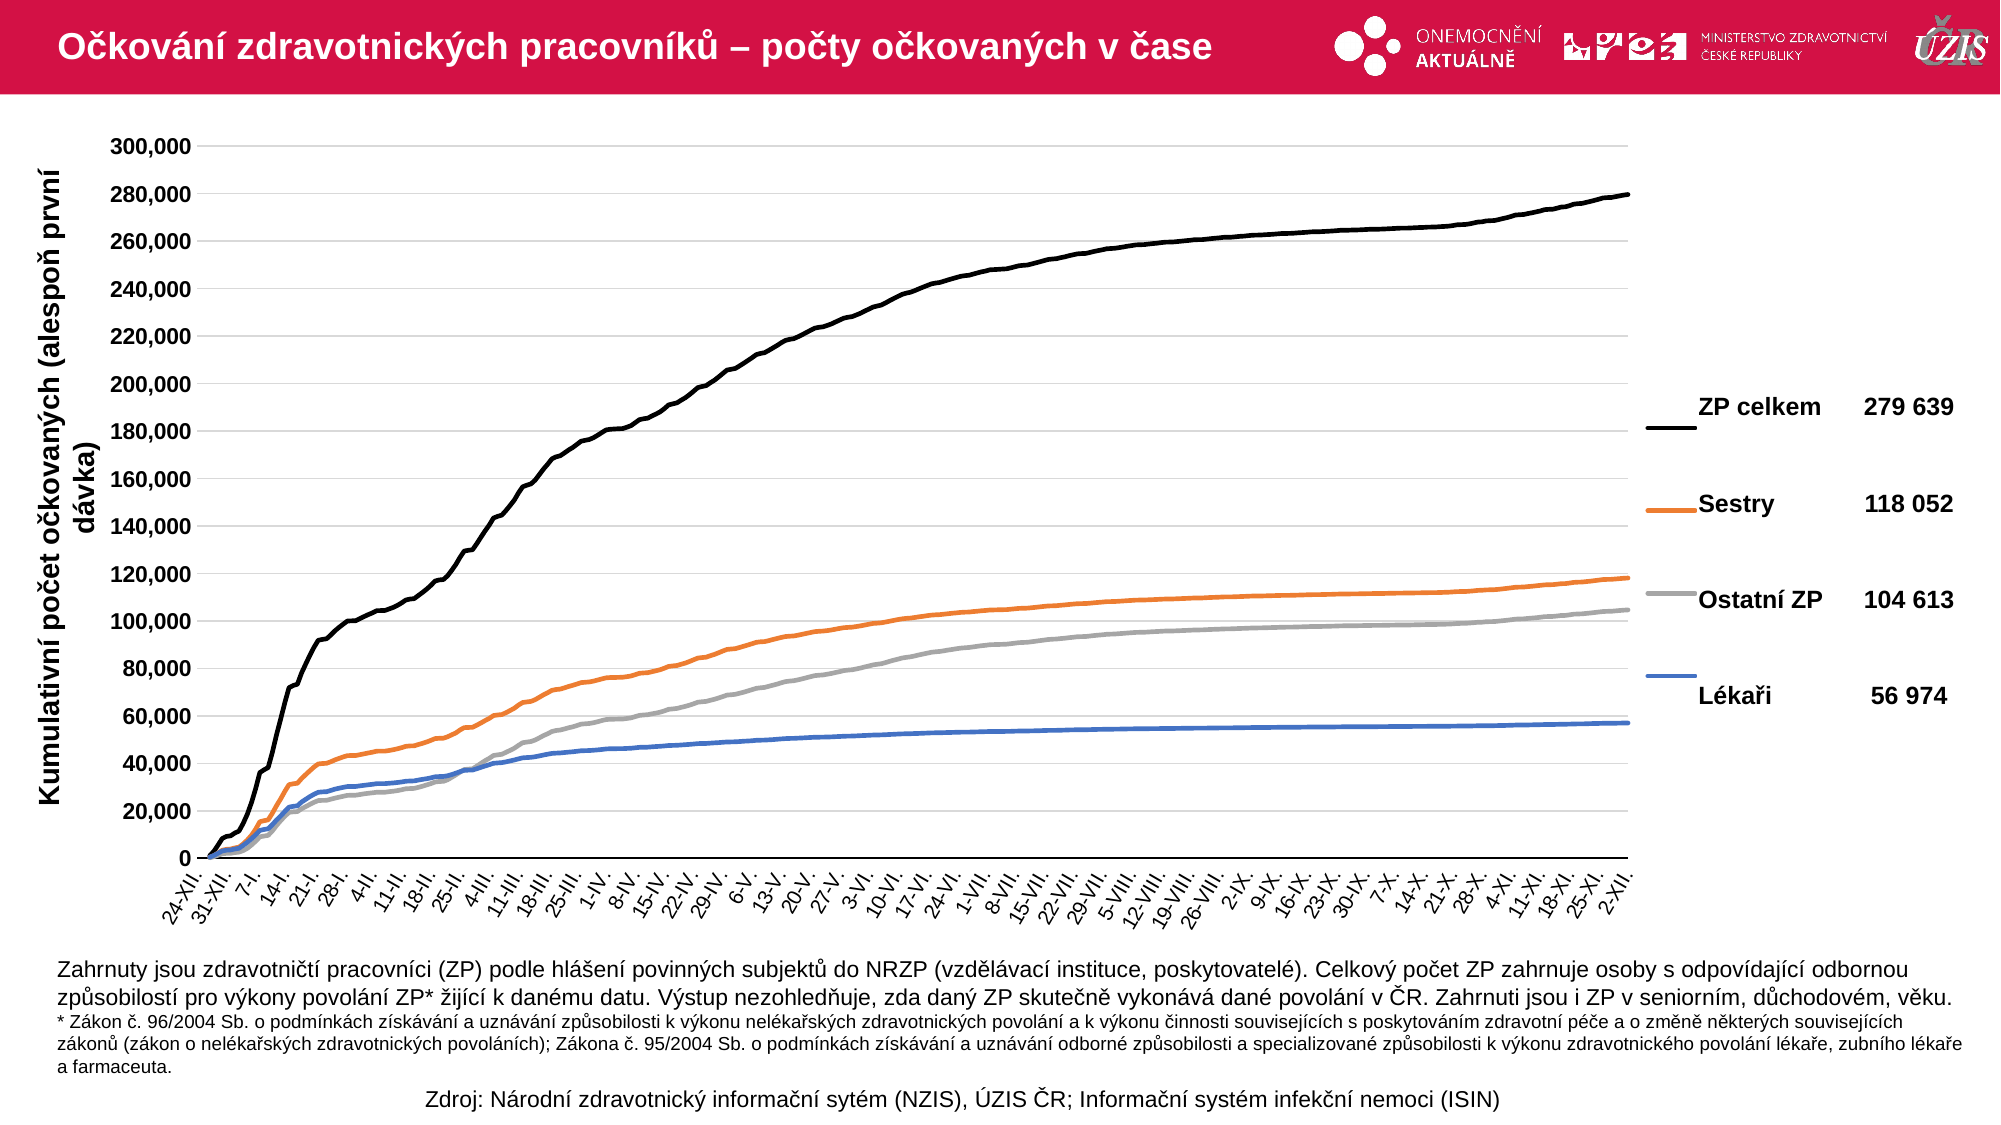

# Očkování zdravotnických pracovníků – počty očkovaných v čase

### Chart

| Category | ZP celkem | Sestry | Ostatní ZP | Lékaři |
|---|---|---|---|---|
| 24-XII. | None | None | None | None |
| 25-XII. | None | None | None | None |
| 26-XII. | None | None | None | None |
| 27-XII. | 1049.0 | 409.0 | 194.0 | 446.0 |
| 28-XII. | 2944.0 | 1123.0 | 643.0 | 1178.0 |
| 29-XII. | 5609.0 | 2234.0 | 1251.0 | 2124.0 |
| 30-XII. | 8311.0 | 3370.0 | 1874.0 | 3067.0 |
| 31-XII. | 9201.0 | 3749.0 | 2047.0 | 3405.0 |
| 1-I. | 9438.0 | 3868.0 | 2076.0 | 3494.0 |
| 2-I. | 10601.0 | 4349.0 | 2364.0 | 3888.0 |
| 3-I. | 11442.0 | 4666.0 | 2575.0 | 4201.0 |
| 4-I. | 14614.0 | 6014.0 | 3201.0 | 5399.0 |
| 5-I. | 18538.0 | 7657.0 | 4165.0 | 6716.0 |
| 6-I. | 23463.0 | 9668.0 | 5583.0 | 8212.0 |
| 7-I. | 29293.0 | 12223.0 | 7180.0 | 9890.0 |
| 8-I. | 36081.0 | 15355.0 | 9024.0 | 11702.0 |
| 9-I. | 37243.0 | 15802.0 | 9331.0 | 12110.0 |
| 10-I. | 38196.0 | 16156.0 | 9638.0 | 12402.0 |
| 11-I. | 44614.0 | 18957.0 | 11505.0 | 14152.0 |
| 12-I. | 52043.0 | 22148.0 | 13790.0 | 16105.0 |
| 13-I. | 58648.0 | 25011.0 | 15829.0 | 17808.0 |
| 14-I. | 65627.0 | 28201.0 | 17712.0 | 19714.0 |
| 15-I. | 71828.0 | 30987.0 | 19322.0 | 21519.0 |
| 16-I. | 72763.0 | 31369.0 | 19541.0 | 21853.0 |
| 17-I. | 73312.0 | 31596.0 | 19637.0 | 22079.0 |
| 18-I. | 78001.0 | 33550.0 | 20811.0 | 23640.0 |
| 19-I. | 81811.0 | 35239.0 | 21749.0 | 24823.0 |
| 20-I. | 85525.0 | 36884.0 | 22690.0 | 25951.0 |
| 21-I. | 88917.0 | 38416.0 | 23548.0 | 26953.0 |
| 22-I. | 91807.0 | 39726.0 | 24298.0 | 27783.0 |
| 23-I. | 92198.0 | 39884.0 | 24362.0 | 27952.0 |
| 24-I. | 92433.0 | 39993.0 | 24406.0 | 28034.0 |
| 25-I. | 94040.0 | 40639.0 | 24857.0 | 28544.0 |
| 26-I. | 95810.0 | 41413.0 | 25311.0 | 29086.0 |
| 27-I. | 97260.0 | 42068.0 | 25707.0 | 29485.0 |
| 28-I. | 98646.0 | 42675.0 | 26108.0 | 29863.0 |
| 29-I. | 99924.0 | 43238.0 | 26493.0 | 30193.0 |
| 30-I. | 99996.0 | 43261.0 | 26517.0 | 30218.0 |
| 31-I. | 100067.0 | 43279.0 | 26549.0 | 30239.0 |
| 1-II. | 100959.0 | 43636.0 | 26840.0 | 30483.0 |
| 2-II. | 101826.0 | 43978.0 | 27129.0 | 30719.0 |
| 3-II. | 102642.0 | 44339.0 | 27362.0 | 30941.0 |
| 4-II. | 103351.0 | 44671.0 | 27544.0 | 31136.0 |
| 5-II. | 104279.0 | 45089.0 | 27779.0 | 31411.0 |
| 6-II. | 104329.0 | 45111.0 | 27788.0 | 31430.0 |
| 7-II. | 104379.0 | 45131.0 | 27806.0 | 31442.0 |
| 8-II. | 105020.0 | 45400.0 | 28042.0 | 31578.0 |
| 9-II. | 105674.0 | 45722.0 | 28237.0 | 31715.0 |
| 10-II. | 106539.0 | 46125.0 | 28504.0 | 31910.0 |
| 11-II. | 107592.0 | 46598.0 | 28853.0 | 32141.0 |
| 12-II. | 108793.0 | 47129.0 | 29244.0 | 32420.0 |
| 13-II. | 109176.0 | 47303.0 | 29354.0 | 32519.0 |
| 14-II. | 109361.0 | 47357.0 | 29420.0 | 32584.0 |
| 15-II. | 110684.0 | 47909.0 | 29835.0 | 32940.0 |
| 16-II. | 111978.0 | 48398.0 | 30342.0 | 33238.0 |
| 17-II. | 113354.0 | 48968.0 | 30887.0 | 33499.0 |
| 18-II. | 114921.0 | 49638.0 | 31444.0 | 33839.0 |
| 19-II. | 116776.0 | 50393.0 | 32097.0 | 34286.0 |
| 20-II. | 117236.0 | 50521.0 | 32323.0 | 34392.0 |
| 21-II. | 117399.0 | 50580.0 | 32380.0 | 34439.0 |
| 22-II. | 118991.0 | 51177.0 | 33065.0 | 34749.0 |
| 23-II. | 121282.0 | 51991.0 | 34061.0 | 35230.0 |
| 24-II. | 123783.0 | 52814.0 | 35139.0 | 35830.0 |
| 25-II. | 126813.0 | 54040.0 | 36289.0 | 36484.0 |
| 26-II. | 129424.0 | 55031.0 | 37365.0 | 37028.0 |
| 27-II. | 129733.0 | 55107.0 | 37524.0 | 37102.0 |
| 28-II. | 129952.0 | 55154.0 | 37653.0 | 37145.0 |
| 1-III. | 132502.0 | 56044.0 | 38765.0 | 37693.0 |
| 2-III. | 135263.0 | 56997.0 | 39977.0 | 38289.0 |
| 3-III. | 137928.0 | 57989.0 | 41089.0 | 38850.0 |
| 4-III. | 140380.0 | 58897.0 | 42090.0 | 39393.0 |
| 5-III. | 143344.0 | 60085.0 | 43272.0 | 39987.0 |
| 6-III. | 144048.0 | 60334.0 | 43560.0 | 40154.0 |
| 7-III. | 144559.0 | 60522.0 | 43775.0 | 40262.0 |
| 8-III. | 146506.0 | 61299.0 | 44618.0 | 40589.0 |
| 9-III. | 148650.0 | 62225.0 | 45439.0 | 40986.0 |
| 10-III. | 150897.0 | 63171.0 | 46335.0 | 41391.0 |
| 11-III. | 153897.0 | 64497.0 | 47531.0 | 41869.0 |
| 12-III. | 156511.0 | 65597.0 | 48640.0 | 42274.0 |
| 13-III. | 157169.0 | 65833.0 | 48924.0 | 42412.0 |
| 14-III. | 157737.0 | 66076.0 | 49164.0 | 42497.0 |
| 15-III. | 159322.0 | 66780.0 | 49791.0 | 42751.0 |
| 16-III. | 161653.0 | 67821.0 | 50719.0 | 43113.0 |
| 17-III. | 163970.0 | 68842.0 | 51657.0 | 43471.0 |
| 18-III. | 165998.0 | 69735.0 | 52436.0 | 43827.0 |
| 19-III. | 168256.0 | 70710.0 | 53391.0 | 44155.0 |
| 20-III. | 169131.0 | 71070.0 | 53791.0 | 44270.0 |
| 21-III. | 169580.0 | 71243.0 | 53997.0 | 44340.0 |
| 22-III. | 170733.0 | 71773.0 | 54446.0 | 44514.0 |
| 23-III. | 171972.0 | 72326.0 | 54939.0 | 44707.0 |
| 24-III. | 173039.0 | 72831.0 | 55355.0 | 44853.0 |
| 25-III. | 174336.0 | 73388.0 | 55903.0 | 45045.0 |
| 26-III. | 175711.0 | 73968.0 | 56480.0 | 45263.0 |
| 27-III. | 176086.0 | 74120.0 | 56640.0 | 45326.0 |
| 28-III. | 176430.0 | 74287.0 | 56775.0 | 45368.0 |
| 29-III. | 177213.0 | 74635.0 | 57085.0 | 45493.0 |
| 30-III. | 178241.0 | 75081.0 | 57507.0 | 45653.0 |
| 31-III. | 179367.0 | 75550.0 | 58004.0 | 45813.0 |
| 1-IV. | 180470.0 | 76003.0 | 58435.0 | 46032.0 |
| 2-IV. | 180739.0 | 76108.0 | 58522.0 | 46109.0 |
| 3-IV. | 180859.0 | 76150.0 | 58580.0 | 46129.0 |
| 4-IV. | 180975.0 | 76199.0 | 58618.0 | 46158.0 |
| 5-IV. | 181047.0 | 76235.0 | 58647.0 | 46165.0 |
| 6-IV. | 181613.0 | 76481.0 | 58877.0 | 46255.0 |
| 7-IV. | 182286.0 | 76798.0 | 59139.0 | 46349.0 |
| 8-IV. | 183530.0 | 77337.0 | 59675.0 | 46518.0 |
| 9-IV. | 184803.0 | 77911.0 | 60173.0 | 46719.0 |
| 10-IV. | 185179.0 | 78069.0 | 60346.0 | 46764.0 |
| 11-IV. | 185427.0 | 78169.0 | 60461.0 | 46797.0 |
| 12-IV. | 186362.0 | 78595.0 | 60834.0 | 46933.0 |
| 13-IV. | 187173.0 | 78973.0 | 61147.0 | 47053.0 |
| 14-IV. | 188116.0 | 79426.0 | 61532.0 | 47158.0 |
| 15-IV. | 189480.0 | 80082.0 | 62084.0 | 47314.0 |
| 16-IV. | 191026.0 | 80807.0 | 62730.0 | 47489.0 |
| 17-IV. | 191447.0 | 81010.0 | 62907.0 | 47530.0 |
| 18-IV. | 191887.0 | 81201.0 | 63101.0 | 47585.0 |
| 19-IV. | 192988.0 | 81720.0 | 63556.0 | 47712.0 |
| 20-IV. | 194036.0 | 82224.0 | 63981.0 | 47831.0 |
| 21-IV. | 195326.0 | 82882.0 | 64479.0 | 47965.0 |
| 22-IV. | 196796.0 | 83606.0 | 65079.0 | 48111.0 |
| 23-IV. | 198314.0 | 84319.0 | 65728.0 | 48267.0 |
| 24-IV. | 198752.0 | 84519.0 | 65910.0 | 48323.0 |
| 25-IV. | 199128.0 | 84707.0 | 66061.0 | 48360.0 |
| 26-IV. | 200332.0 | 85314.0 | 66544.0 | 48474.0 |
| 27-IV. | 201425.0 | 85862.0 | 66969.0 | 48594.0 |
| 28-IV. | 202814.0 | 86565.0 | 67535.0 | 48714.0 |
| 29-IV. | 204287.0 | 87324.0 | 68119.0 | 48844.0 |
| 30-IV. | 205688.0 | 87971.0 | 68735.0 | 48982.0 |
| 1-V. | 206025.0 | 88125.0 | 68889.0 | 49011.0 |
| 2-V. | 206364.0 | 88278.0 | 69045.0 | 49041.0 |
| 3-V. | 207446.0 | 88786.0 | 69498.0 | 49162.0 |
| 4-V. | 208548.0 | 89307.0 | 69953.0 | 49288.0 |
| 5-V. | 209693.0 | 89832.0 | 70477.0 | 49384.0 |
| 6-V. | 210889.0 | 90380.0 | 71008.0 | 49501.0 |
| 7-V. | 212193.0 | 90949.0 | 71572.0 | 49672.0 |
| 8-V. | 212695.0 | 91166.0 | 71795.0 | 49734.0 |
| 9-V. | 213005.0 | 91273.0 | 71966.0 | 49766.0 |
| 10-V. | 213979.0 | 91670.0 | 72444.0 | 49865.0 |
| 11-V. | 215004.0 | 92149.0 | 72875.0 | 49980.0 |
| 12-V. | 216045.0 | 92582.0 | 73351.0 | 50112.0 |
| 13-V. | 217184.0 | 93018.0 | 73897.0 | 50269.0 |
| 14-V. | 218186.0 | 93383.0 | 74406.0 | 50397.0 |
| 15-V. | 218627.0 | 93542.0 | 74617.0 | 50468.0 |
| 16-V. | 218912.0 | 93646.0 | 74767.0 | 50499.0 |
| 17-V. | 219699.0 | 93963.0 | 75155.0 | 50581.0 |
| 18-V. | 220578.0 | 94336.0 | 75569.0 | 50673.0 |
| 19-V. | 221483.0 | 94695.0 | 76030.0 | 50758.0 |
| 20-V. | 222415.0 | 95086.0 | 76471.0 | 50858.0 |
| 21-V. | 223337.0 | 95449.0 | 76923.0 | 50965.0 |
| 22-V. | 223689.0 | 95594.0 | 77099.0 | 50996.0 |
| 23-V. | 223917.0 | 95692.0 | 77214.0 | 51011.0 |
| 24-V. | 224471.0 | 95905.0 | 77505.0 | 51061.0 |
| 25-V. | 225100.0 | 96144.0 | 77833.0 | 51123.0 |
| 26-V. | 225954.0 | 96494.0 | 78245.0 | 51215.0 |
| 27-V. | 226740.0 | 96824.0 | 78620.0 | 51296.0 |
| 28-V. | 227565.0 | 97108.0 | 79057.0 | 51400.0 |
| 29-V. | 227929.0 | 97250.0 | 79242.0 | 51437.0 |
| 30-V. | 228217.0 | 97340.0 | 79407.0 | 51470.0 |
| 31-V. | 228908.0 | 97617.0 | 79747.0 | 51544.0 |
| 1-VI. | 229634.0 | 97888.0 | 80120.0 | 51626.0 |
| 2-VI. | 230526.0 | 98231.0 | 80573.0 | 51722.0 |
| 3-VI. | 231365.0 | 98584.0 | 80989.0 | 51792.0 |
| 4-VI. | 232250.0 | 98909.0 | 81451.0 | 51890.0 |
| 5-VI. | 232671.0 | 99045.0 | 81709.0 | 51917.0 |
| 6-VI. | 233074.0 | 99175.0 | 81949.0 | 51950.0 |
| 7-VI. | 233966.0 | 99510.0 | 82425.0 | 52031.0 |
| 8-VI. | 234948.0 | 99850.0 | 82970.0 | 52128.0 |
| 9-VI. | 235864.0 | 100198.0 | 83453.0 | 52213.0 |
| 10-VI. | 236738.0 | 100552.0 | 83886.0 | 52300.0 |
| 11-VI. | 237594.0 | 100853.0 | 84346.0 | 52395.0 |
| 12-VI. | 238118.0 | 101060.0 | 84634.0 | 52424.0 |
| 13-VI. | 238490.0 | 101176.0 | 84860.0 | 52454.0 |
| 14-VI. | 239158.0 | 101418.0 | 85216.0 | 52524.0 |
| 15-VI. | 239912.0 | 101689.0 | 85644.0 | 52579.0 |
| 16-VI. | 240618.0 | 101931.0 | 86033.0 | 52654.0 |
| 17-VI. | 241327.0 | 102199.0 | 86398.0 | 52730.0 |
| 18-VI. | 241999.0 | 102416.0 | 86775.0 | 52808.0 |
| 19-VI. | 242332.0 | 102534.0 | 86962.0 | 52836.0 |
| 20-VI. | 242592.0 | 102627.0 | 87104.0 | 52861.0 |
| 21-VI. | 243101.0 | 102805.0 | 87396.0 | 52900.0 |
| 22-VI. | 243687.0 | 103024.0 | 87713.0 | 52950.0 |
| 23-VI. | 244184.0 | 103213.0 | 87968.0 | 53003.0 |
| 24-VI. | 244686.0 | 103373.0 | 88258.0 | 53055.0 |
| 25-VI. | 245184.0 | 103560.0 | 88512.0 | 53112.0 |
| 26-VI. | 245440.0 | 103651.0 | 88663.0 | 53126.0 |
| 27-VI. | 245628.0 | 103718.0 | 88772.0 | 53138.0 |
| 28-VI. | 246124.0 | 103899.0 | 89043.0 | 53182.0 |
| 29-VI. | 246585.0 | 104067.0 | 89290.0 | 53228.0 |
| 30-VI. | 247065.0 | 104247.0 | 89532.0 | 53286.0 |
| 1-VII. | 247427.0 | 104388.0 | 89709.0 | 53330.0 |
| 2-VII. | 247908.0 | 104581.0 | 89942.0 | 53385.0 |
| 3-VII. | 248006.0 | 104614.0 | 89995.0 | 53397.0 |
| 4-VII. | 248122.0 | 104659.0 | 90054.0 | 53409.0 |
| 5-VII. | 248234.0 | 104707.0 | 90112.0 | 53415.0 |
| 6-VII. | 248332.0 | 104739.0 | 90169.0 | 53424.0 |
| 7-VII. | 248745.0 | 104903.0 | 90378.0 | 53464.0 |
| 8-VII. | 249192.0 | 105081.0 | 90592.0 | 53519.0 |
| 9-VII. | 249635.0 | 105250.0 | 90818.0 | 53567.0 |
| 10-VII. | 249801.0 | 105309.0 | 90910.0 | 53582.0 |
| 11-VII. | 249922.0 | 105358.0 | 90968.0 | 53596.0 |
| 12-VII. | 250368.0 | 105520.0 | 91204.0 | 53644.0 |
| 13-VII. | 250814.0 | 105705.0 | 91422.0 | 53687.0 |
| 14-VII. | 251299.0 | 105909.0 | 91657.0 | 53733.0 |
| 15-VII. | 251793.0 | 106099.0 | 91903.0 | 53791.0 |
| 16-VII. | 252280.0 | 106282.0 | 92152.0 | 53846.0 |
| 17-VII. | 252461.0 | 106332.0 | 92261.0 | 53868.0 |
| 18-VII. | 252607.0 | 106390.0 | 92330.0 | 53887.0 |
| 19-VII. | 253028.0 | 106561.0 | 92531.0 | 53936.0 |
| 20-VII. | 253382.0 | 106710.0 | 92691.0 | 53981.0 |
| 21-VII. | 253851.0 | 106890.0 | 92911.0 | 54050.0 |
| 22-VII. | 254247.0 | 107067.0 | 93092.0 | 54088.0 |
| 23-VII. | 254639.0 | 107214.0 | 93304.0 | 54121.0 |
| 24-VII. | 254751.0 | 107258.0 | 93366.0 | 54127.0 |
| 25-VII. | 254840.0 | 107284.0 | 93420.0 | 54136.0 |
| 26-VII. | 255228.0 | 107452.0 | 93600.0 | 54176.0 |
| 27-VII. | 255652.0 | 107622.0 | 93800.0 | 54230.0 |
| 28-VII. | 256013.0 | 107773.0 | 93975.0 | 54265.0 |
| 29-VII. | 256349.0 | 107922.0 | 94134.0 | 54293.0 |
| 30-VII. | 256768.0 | 108087.0 | 94343.0 | 54338.0 |
| 31-VII. | 256890.0 | 108126.0 | 94409.0 | 54355.0 |
| 1-VIII. | 256992.0 | 108166.0 | 94458.0 | 54368.0 |
| 2-VIII. | 257274.0 | 108265.0 | 94604.0 | 54405.0 |
| 3-VIII. | 257542.0 | 108377.0 | 94734.0 | 54431.0 |
| 4-VIII. | 257855.0 | 108506.0 | 94878.0 | 54471.0 |
| 5-VIII. | 258121.0 | 108615.0 | 95004.0 | 54502.0 |
| 6-VIII. | 258403.0 | 108735.0 | 95133.0 | 54535.0 |
| 7-VIII. | 258476.0 | 108757.0 | 95171.0 | 54548.0 |
| 8-VIII. | 258540.0 | 108782.0 | 95205.0 | 54553.0 |
| 9-VIII. | 258750.0 | 108867.0 | 95308.0 | 54575.0 |
| 10-VIII. | 258959.0 | 108946.0 | 95423.0 | 54590.0 |
| 11-VIII. | 259122.0 | 109016.0 | 95496.0 | 54610.0 |
| 12-VIII. | 259355.0 | 109122.0 | 95600.0 | 54633.0 |
| 13-VIII. | 259547.0 | 109185.0 | 95704.0 | 54658.0 |
| 14-VIII. | 259604.0 | 109206.0 | 95730.0 | 54668.0 |
| 15-VIII. | 259650.0 | 109228.0 | 95749.0 | 54673.0 |
| 16-VIII. | 259834.0 | 109314.0 | 95830.0 | 54690.0 |
| 17-VIII. | 260015.0 | 109393.0 | 95908.0 | 54714.0 |
| 18-VIII. | 260178.0 | 109456.0 | 95986.0 | 54736.0 |
| 19-VIII. | 260342.0 | 109526.0 | 96058.0 | 54758.0 |
| 20-VIII. | 260587.0 | 109641.0 | 96155.0 | 54791.0 |
| 21-VIII. | 260629.0 | 109655.0 | 96173.0 | 54801.0 |
| 22-VIII. | 260662.0 | 109666.0 | 96192.0 | 54804.0 |
| 23-VIII. | 260862.0 | 109762.0 | 96285.0 | 54815.0 |
| 24-VIII. | 261055.0 | 109850.0 | 96361.0 | 54844.0 |
| 25-VIII. | 261221.0 | 109917.0 | 96436.0 | 54868.0 |
| 26-VIII. | 261383.0 | 109989.0 | 96499.0 | 54895.0 |
| 27-VIII. | 261600.0 | 110077.0 | 96600.0 | 54923.0 |
| 28-VIII. | 261644.0 | 110093.0 | 96626.0 | 54925.0 |
| 29-VIII. | 261677.0 | 110109.0 | 96636.0 | 54932.0 |
| 30-VIII. | 261847.0 | 110181.0 | 96713.0 | 54953.0 |
| 31-VIII. | 262011.0 | 110242.0 | 96791.0 | 54978.0 |
| 1-IX. | 262133.0 | 110298.0 | 96837.0 | 54998.0 |
| 2-IX. | 262308.0 | 110372.0 | 96910.0 | 55026.0 |
| 3-IX. | 262504.0 | 110448.0 | 97004.0 | 55052.0 |
| 4-IX. | 262539.0 | 110460.0 | 97019.0 | 55060.0 |
| 5-IX. | 262572.0 | 110470.0 | 97037.0 | 55065.0 |
| 6-IX. | 262708.0 | 110529.0 | 97101.0 | 55078.0 |
| 7-IX. | 262798.0 | 110571.0 | 97136.0 | 55091.0 |
| 8-IX. | 262921.0 | 110622.0 | 97189.0 | 55110.0 |
| 9-IX. | 263063.0 | 110677.0 | 97248.0 | 55138.0 |
| 10-IX. | 263208.0 | 110728.0 | 97317.0 | 55163.0 |
| 11-IX. | 263242.0 | 110745.0 | 97332.0 | 55165.0 |
| 12-IX. | 263265.0 | 110752.0 | 97345.0 | 55168.0 |
| 13-IX. | 263376.0 | 110796.0 | 97393.0 | 55187.0 |
| 14-IX. | 263508.0 | 110859.0 | 97444.0 | 55205.0 |
| 15-IX. | 263615.0 | 110907.0 | 97488.0 | 55220.0 |
| 16-IX. | 263736.0 | 110964.0 | 97534.0 | 55238.0 |
| 17-IX. | 263901.0 | 111032.0 | 97606.0 | 55263.0 |
| 18-IX. | 263942.0 | 111049.0 | 97625.0 | 55268.0 |
| 19-IX. | 263954.0 | 111055.0 | 97631.0 | 55268.0 |
| 20-IX. | 264056.0 | 111093.0 | 97675.0 | 55288.0 |
| 21-IX. | 264160.0 | 111142.0 | 97722.0 | 55296.0 |
| 22-IX. | 264255.0 | 111185.0 | 97764.0 | 55306.0 |
| 23-IX. | 264388.0 | 111238.0 | 97820.0 | 55330.0 |
| 24-IX. | 264555.0 | 111310.0 | 97889.0 | 55356.0 |
| 25-IX. | 264587.0 | 111320.0 | 97905.0 | 55362.0 |
| 26-IX. | 264597.0 | 111324.0 | 97911.0 | 55362.0 |
| 27-IX. | 264694.0 | 111367.0 | 97953.0 | 55374.0 |
| 28-IX. | 264702.0 | 111369.0 | 97959.0 | 55374.0 |
| 29-IX. | 264787.0 | 111410.0 | 97986.0 | 55391.0 |
| 30-IX. | 264887.0 | 111449.0 | 98032.0 | 55406.0 |
| 1-X. | 264979.0 | 111483.0 | 98070.0 | 55426.0 |
| 2-X. | 265000.0 | 111490.0 | 98078.0 | 55432.0 |
| 3-X. | 265014.0 | 111497.0 | 98085.0 | 55432.0 |
| 4-X. | 265082.0 | 111525.0 | 98115.0 | 55442.0 |
| 5-X. | 265164.0 | 111572.0 | 98143.0 | 55449.0 |
| 6-X. | 265262.0 | 111621.0 | 98180.0 | 55461.0 |
| 7-X. | 265332.0 | 111649.0 | 98204.0 | 55479.0 |
| 8-X. | 265444.0 | 111700.0 | 98251.0 | 55493.0 |
| 9-X. | 265469.0 | 111710.0 | 98260.0 | 55499.0 |
| 10-X. | 265481.0 | 111715.0 | 98267.0 | 55499.0 |
| 11-X. | 265557.0 | 111745.0 | 98294.0 | 55518.0 |
| 12-X. | 265642.0 | 111766.0 | 98340.0 | 55536.0 |
| 13-X. | 265721.0 | 111803.0 | 98375.0 | 55543.0 |
| 14-X. | 265788.0 | 111832.0 | 98403.0 | 55553.0 |
| 15-X. | 265906.0 | 111876.0 | 98460.0 | 55570.0 |
| 16-X. | 265937.0 | 111888.0 | 98477.0 | 55572.0 |
| 17-X. | 265967.0 | 111905.0 | 98488.0 | 55574.0 |
| 18-X. | 266097.0 | 111957.0 | 98545.0 | 55595.0 |
| 19-X. | 266190.0 | 112012.0 | 98577.0 | 55601.0 |
| 20-X. | 266322.0 | 112071.0 | 98636.0 | 55615.0 |
| 21-X. | 266561.0 | 112185.0 | 98736.0 | 55640.0 |
| 22-X. | 266867.0 | 112309.0 | 98879.0 | 55679.0 |
| 23-X. | 266950.0 | 112335.0 | 98929.0 | 55686.0 |
| 24-X. | 267014.0 | 112359.0 | 98963.0 | 55692.0 |
| 25-X. | 267276.0 | 112484.0 | 99079.0 | 55713.0 |
| 26-X. | 267635.0 | 112653.0 | 99234.0 | 55748.0 |
| 27-X. | 268049.0 | 112854.0 | 99402.0 | 55793.0 |
| 28-X. | 268131.0 | 112891.0 | 99440.0 | 55800.0 |
| 29-X. | 268507.0 | 113053.0 | 99620.0 | 55834.0 |
| 30-X. | 268615.0 | 113099.0 | 99670.0 | 55846.0 |
| 31-X. | 268683.0 | 113131.0 | 99703.0 | 55849.0 |
| 1-XI. | 269095.0 | 113299.0 | 99905.0 | 55891.0 |
| 2-XI. | 269501.0 | 113494.0 | 100078.0 | 55929.0 |
| 3-XI. | 269910.0 | 113682.0 | 100264.0 | 55964.0 |
| 4-XI. | 270406.0 | 113912.0 | 100472.0 | 56022.0 |
| 5-XI. | 270966.0 | 114158.0 | 100724.0 | 56084.0 |
| 6-XI. | 271120.0 | 114215.0 | 100797.0 | 56108.0 |
| 7-XI. | 271216.0 | 114253.0 | 100840.0 | 56123.0 |
| 8-XI. | 271613.0 | 114439.0 | 101021.0 | 56153.0 |
| 9-XI. | 271952.0 | 114593.0 | 101170.0 | 56189.0 |
| 10-XI. | 272337.0 | 114781.0 | 101334.0 | 56222.0 |
| 11-XI. | 272729.0 | 114958.0 | 101516.0 | 56255.0 |
| 12-XI. | 273258.0 | 115162.0 | 101779.0 | 56317.0 |
| 13-XI. | 273381.0 | 115221.0 | 101832.0 | 56328.0 |
| 14-XI. | 273466.0 | 115258.0 | 101871.0 | 56337.0 |
| 15-XI. | 273887.0 | 115451.0 | 102052.0 | 56384.0 |
| 16-XI. | 274357.0 | 115657.0 | 102260.0 | 56440.0 |
| 17-XI. | 274461.0 | 115708.0 | 102299.0 | 56454.0 |
| 18-XI. | 274967.0 | 115930.0 | 102539.0 | 56498.0 |
| 19-XI. | 275578.0 | 116203.0 | 102811.0 | 56564.0 |
| 20-XI. | 275774.0 | 116295.0 | 102889.0 | 56590.0 |
| 21-XI. | 275916.0 | 116362.0 | 102953.0 | 56601.0 |
| 22-XI. | 276327.0 | 116546.0 | 103132.0 | 56649.0 |
| 23-XI. | 276748.0 | 116726.0 | 103321.0 | 56701.0 |
| 24-XI. | 277202.0 | 116951.0 | 103514.0 | 56737.0 |
| 25-XI. | 277679.0 | 117166.0 | 103725.0 | 56788.0 |
| 26-XI. | 278198.0 | 117407.0 | 103943.0 | 56848.0 |
| 27-XI. | 278347.0 | 117468.0 | 104021.0 | 56858.0 |
| 28-XI. | 278398.0 | 117492.0 | 104043.0 | 56863.0 |
| 29-XI. | 278741.0 | 117638.0 | 104211.0 | 56892.0 |
| 30-XI. | 279062.0 | 117792.0 | 104350.0 | 56920.0 |
| 1-XII. | 279403.0 | 117943.0 | 104507.0 | 56953.0 |
| 2-XII. | 279639.0 | 118052.0 | 104613.0 | 56974.0 |
| ZP celkem | 279 639 |
| --- | --- |
| Sestry | 118 052 |
| Ostatní ZP | 104 613 |
| Lékaři | 56 974 |
Kumulativní počet očkovaných (alespoň první dávka)
Zahrnuty jsou zdravotničtí pracovníci (ZP) podle hlášení povinných subjektů do NRZP (vzdělávací instituce, poskytovatelé). Celkový počet ZP zahrnuje osoby s odpovídající odbornou způsobilostí pro výkony povolání ZP* žijící k danému datu. Výstup nezohledňuje, zda daný ZP skutečně vykonává dané povolání v ČR. Zahrnuti jsou i ZP v seniorním, důchodovém, věku.
* Zákon č. 96/2004 Sb. o podmínkách získávání a uznávání způsobilosti k výkonu nelékařských zdravotnických povolání a k výkonu činnosti souvisejících s poskytováním zdravotní péče a o změně některých souvisejících zákonů (zákon o nelékařských zdravotnických povoláních); Zákona č. 95/2004 Sb. o podmínkách získávání a uznávání odborné způsobilosti a specializované způsobilosti k výkonu zdravotnického povolání lékaře, zubního lékaře a farmaceuta.
Zdroj: Národní zdravotnický informační sytém (NZIS), ÚZIS ČR; Informační systém infekční nemoci (ISIN)